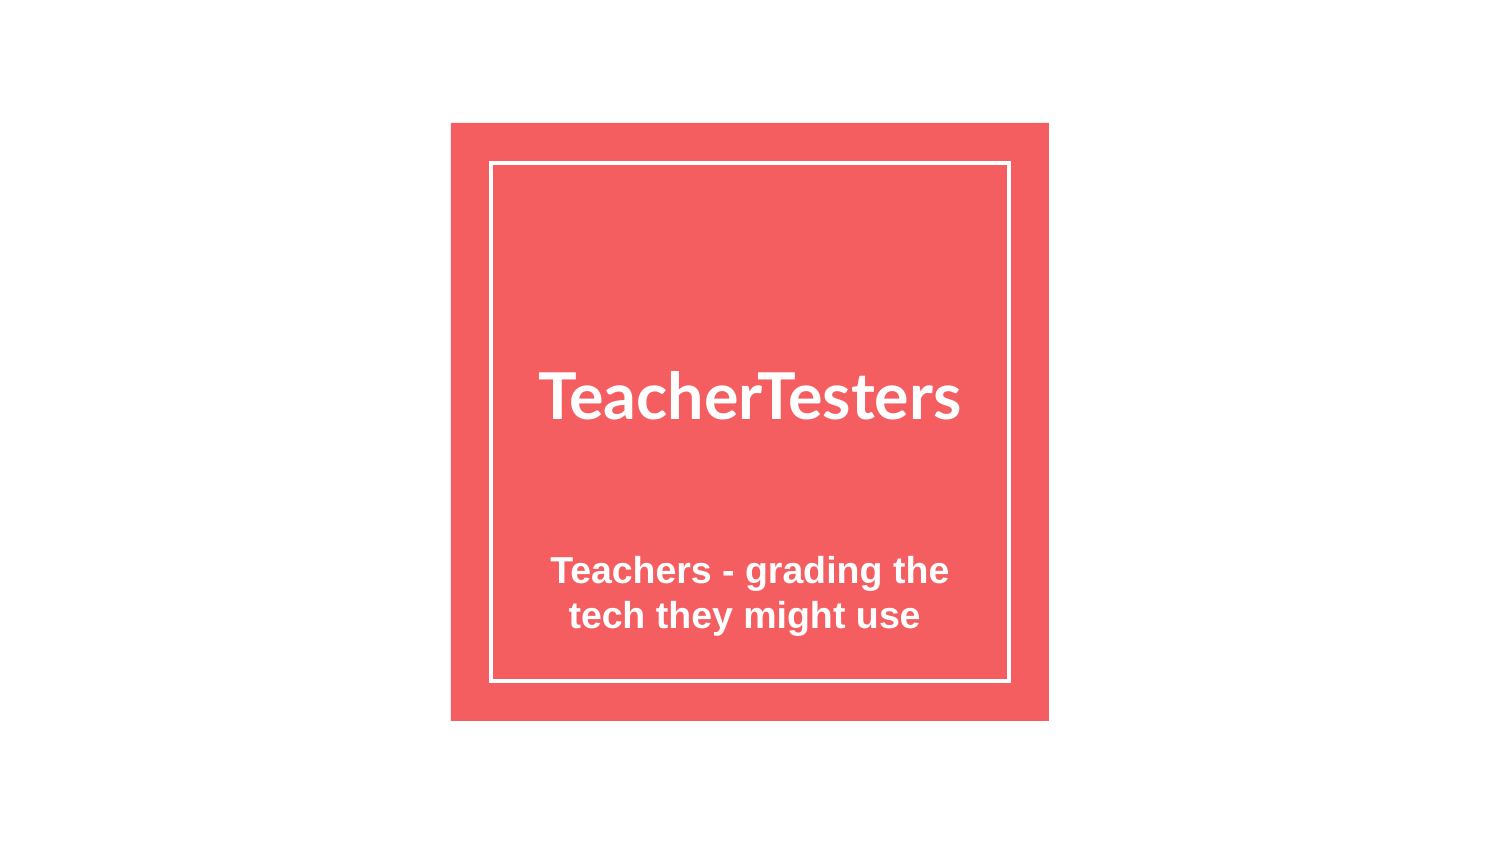

# TeacherTesters
Teachers - grading the tech they might use